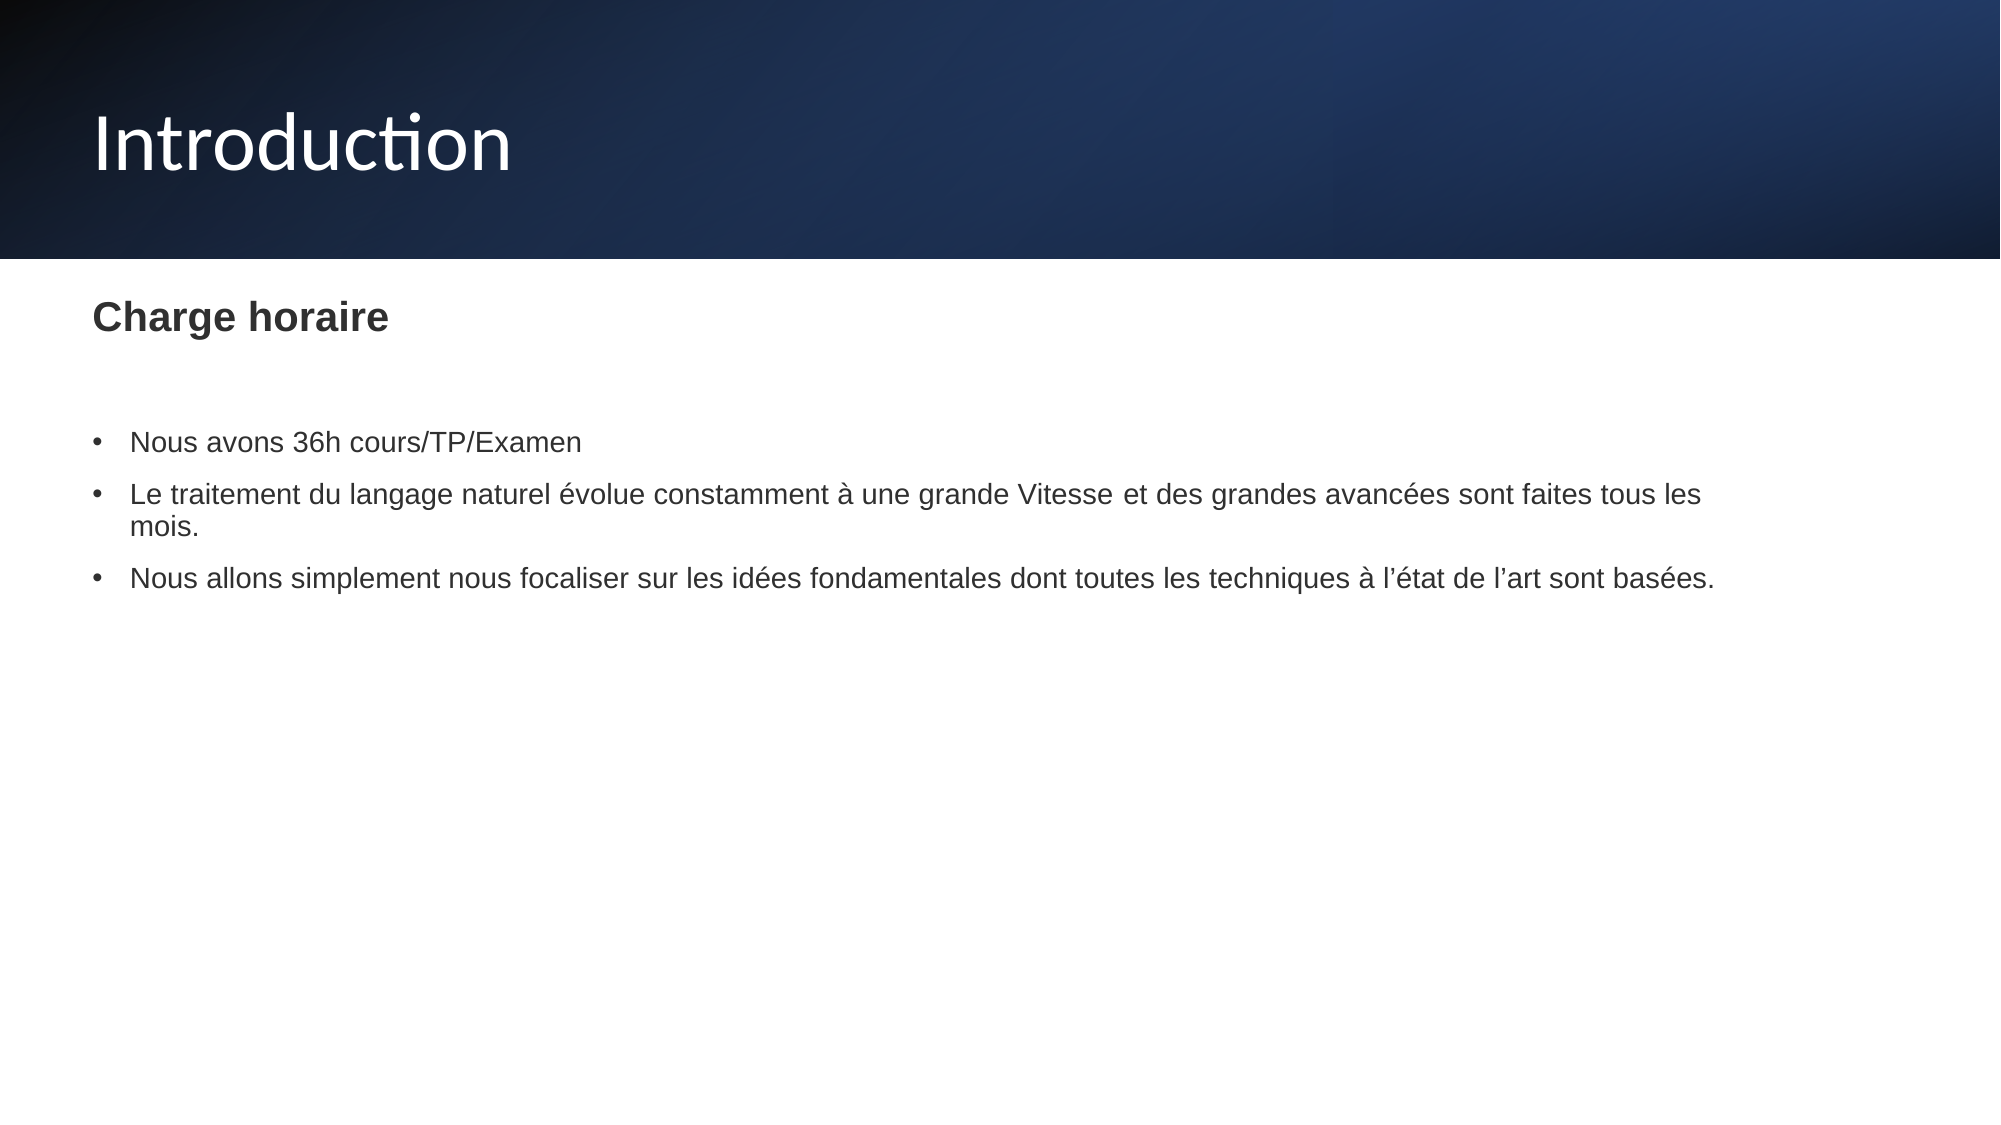

# Introduction
Charge horaire

Nous avons 36h cours/TP/Examen
Le traitement du langage naturel évolue constamment à une grande Vitesse et des grandes avancées sont faites tous les mois.
Nous allons simplement nous focaliser sur les idées fondamentales dont toutes les techniques à l’état de l’art sont basées.